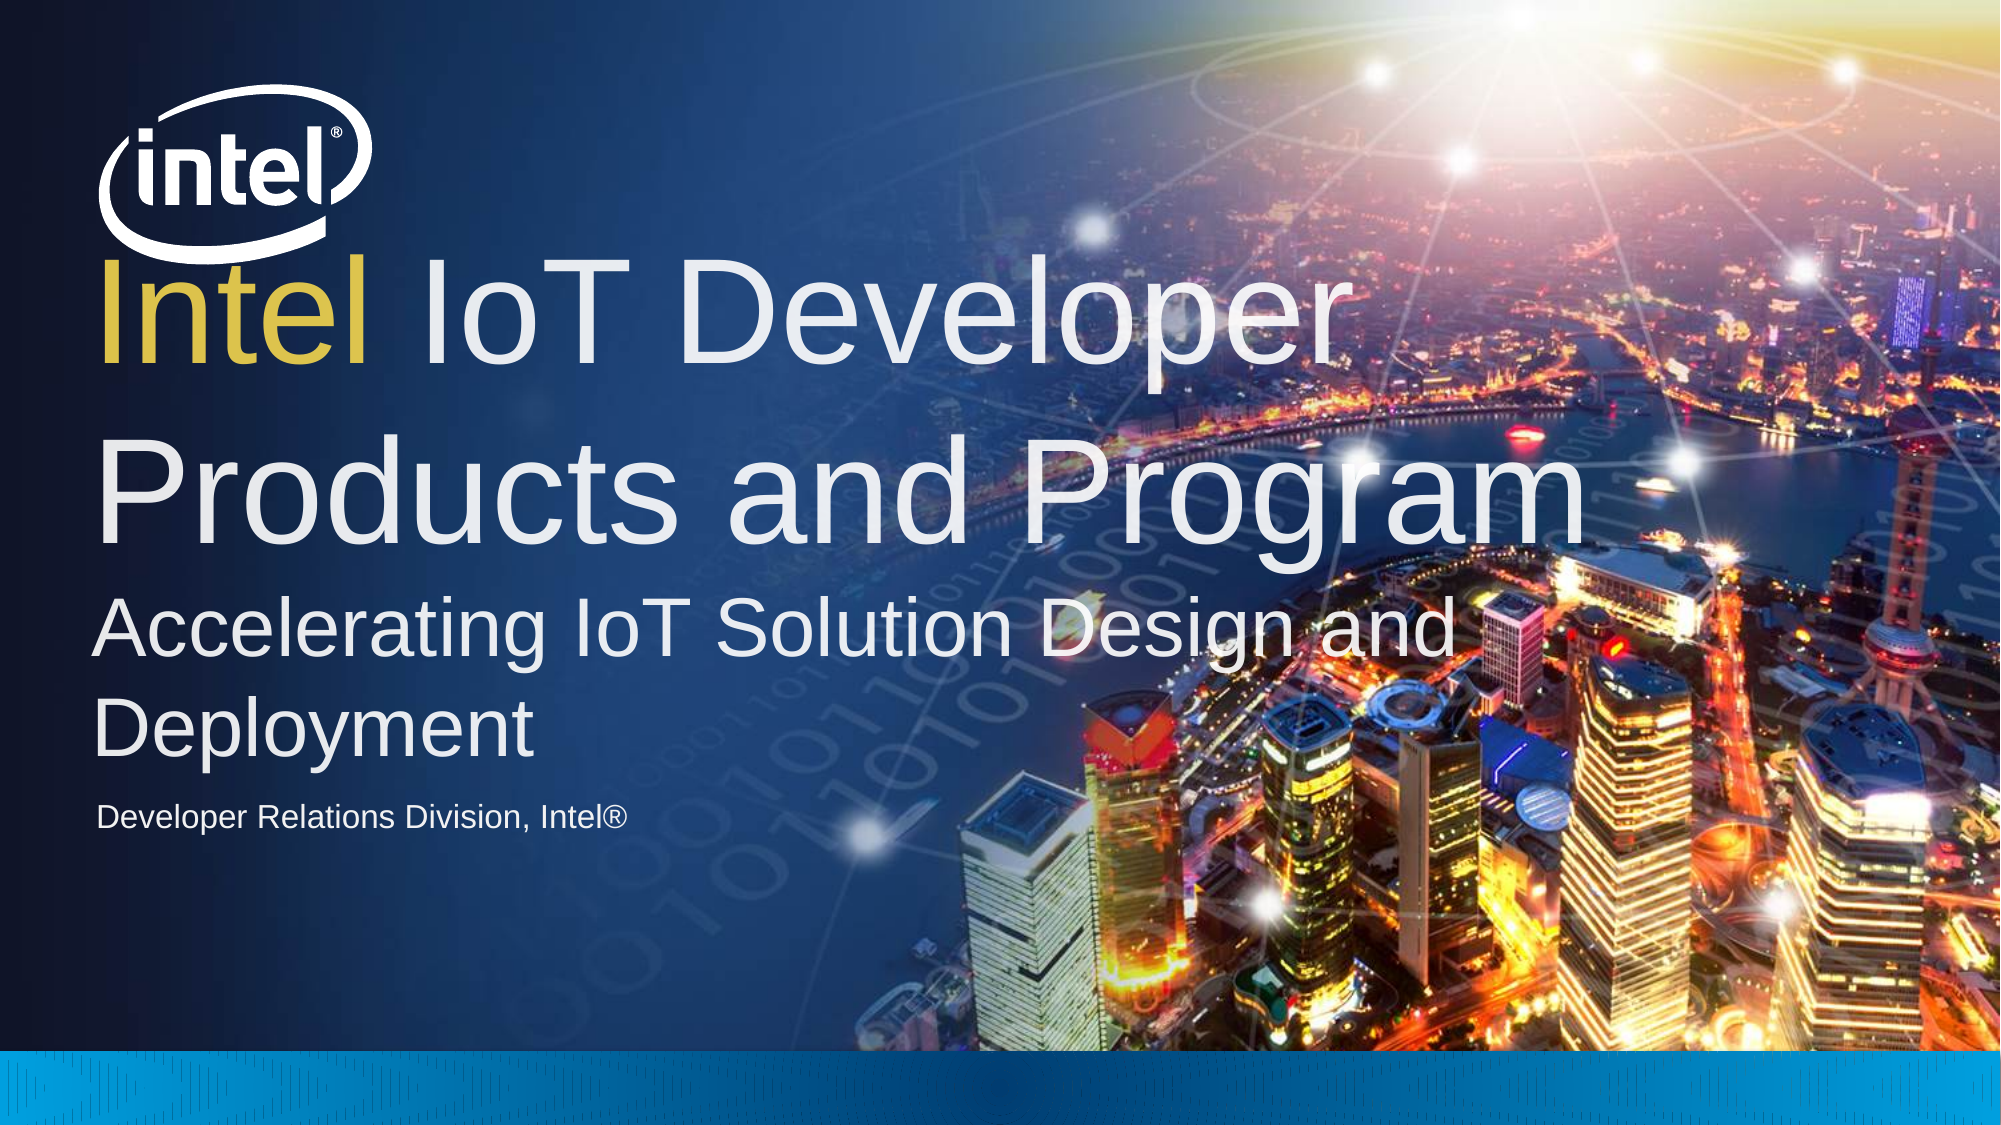

# Intel IoT Developer Products and Program Accelerating IoT Solution Design and Deployment

Developer Relations Division, Intel®